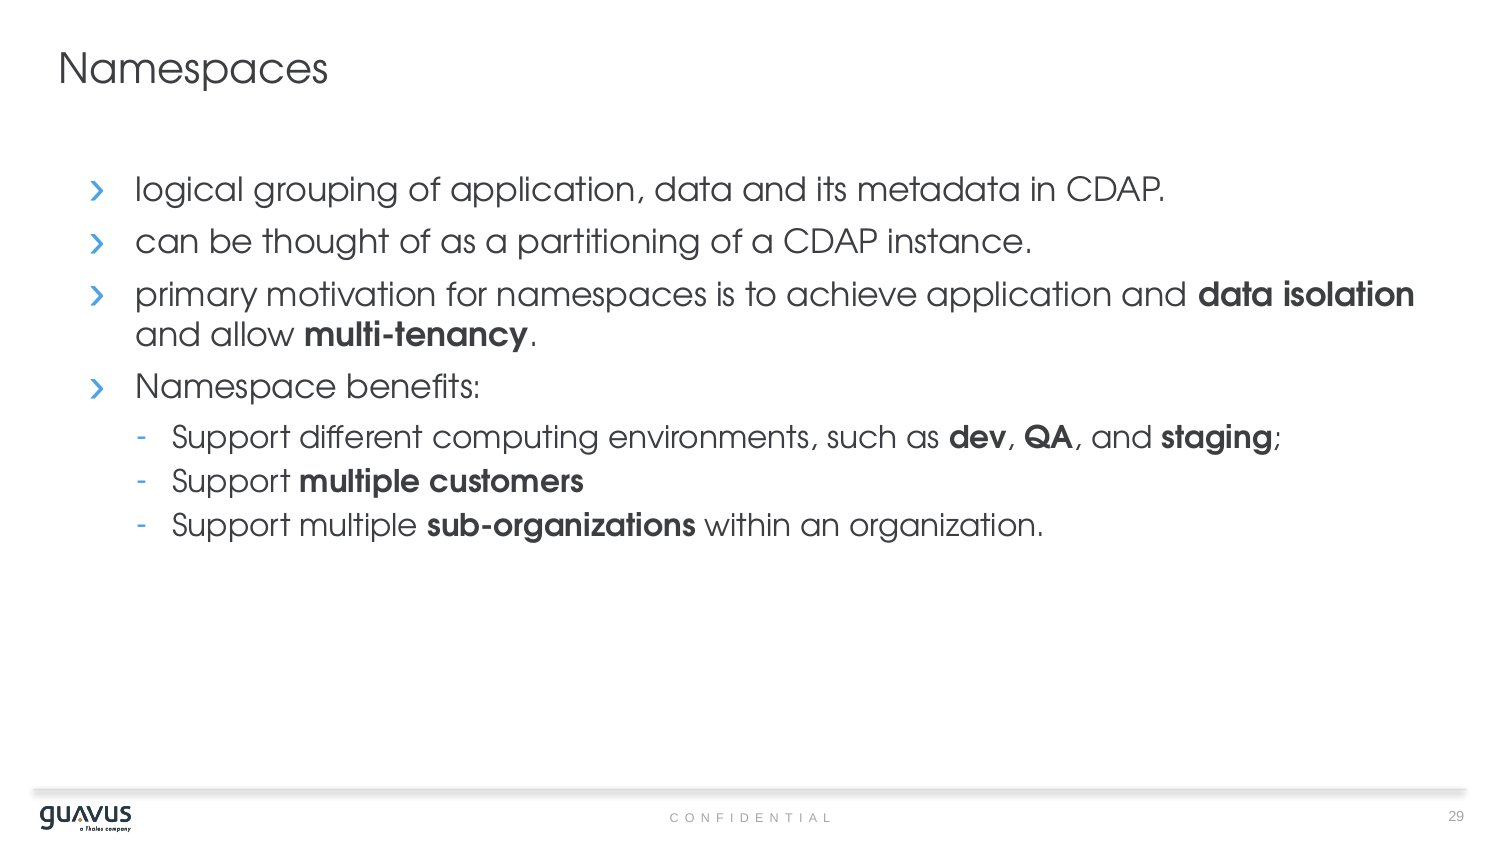

# Namespaces
logical grouping of application, data and its metadata in CDAP.
can be thought of as a partitioning of a CDAP instance.
primary motivation for namespaces is to achieve application and data isolation and allow multi-tenancy.
Namespace benefits:
Support different computing environments, such as dev, QA, and staging;
Support multiple customers
Support multiple sub-organizations within an organization.